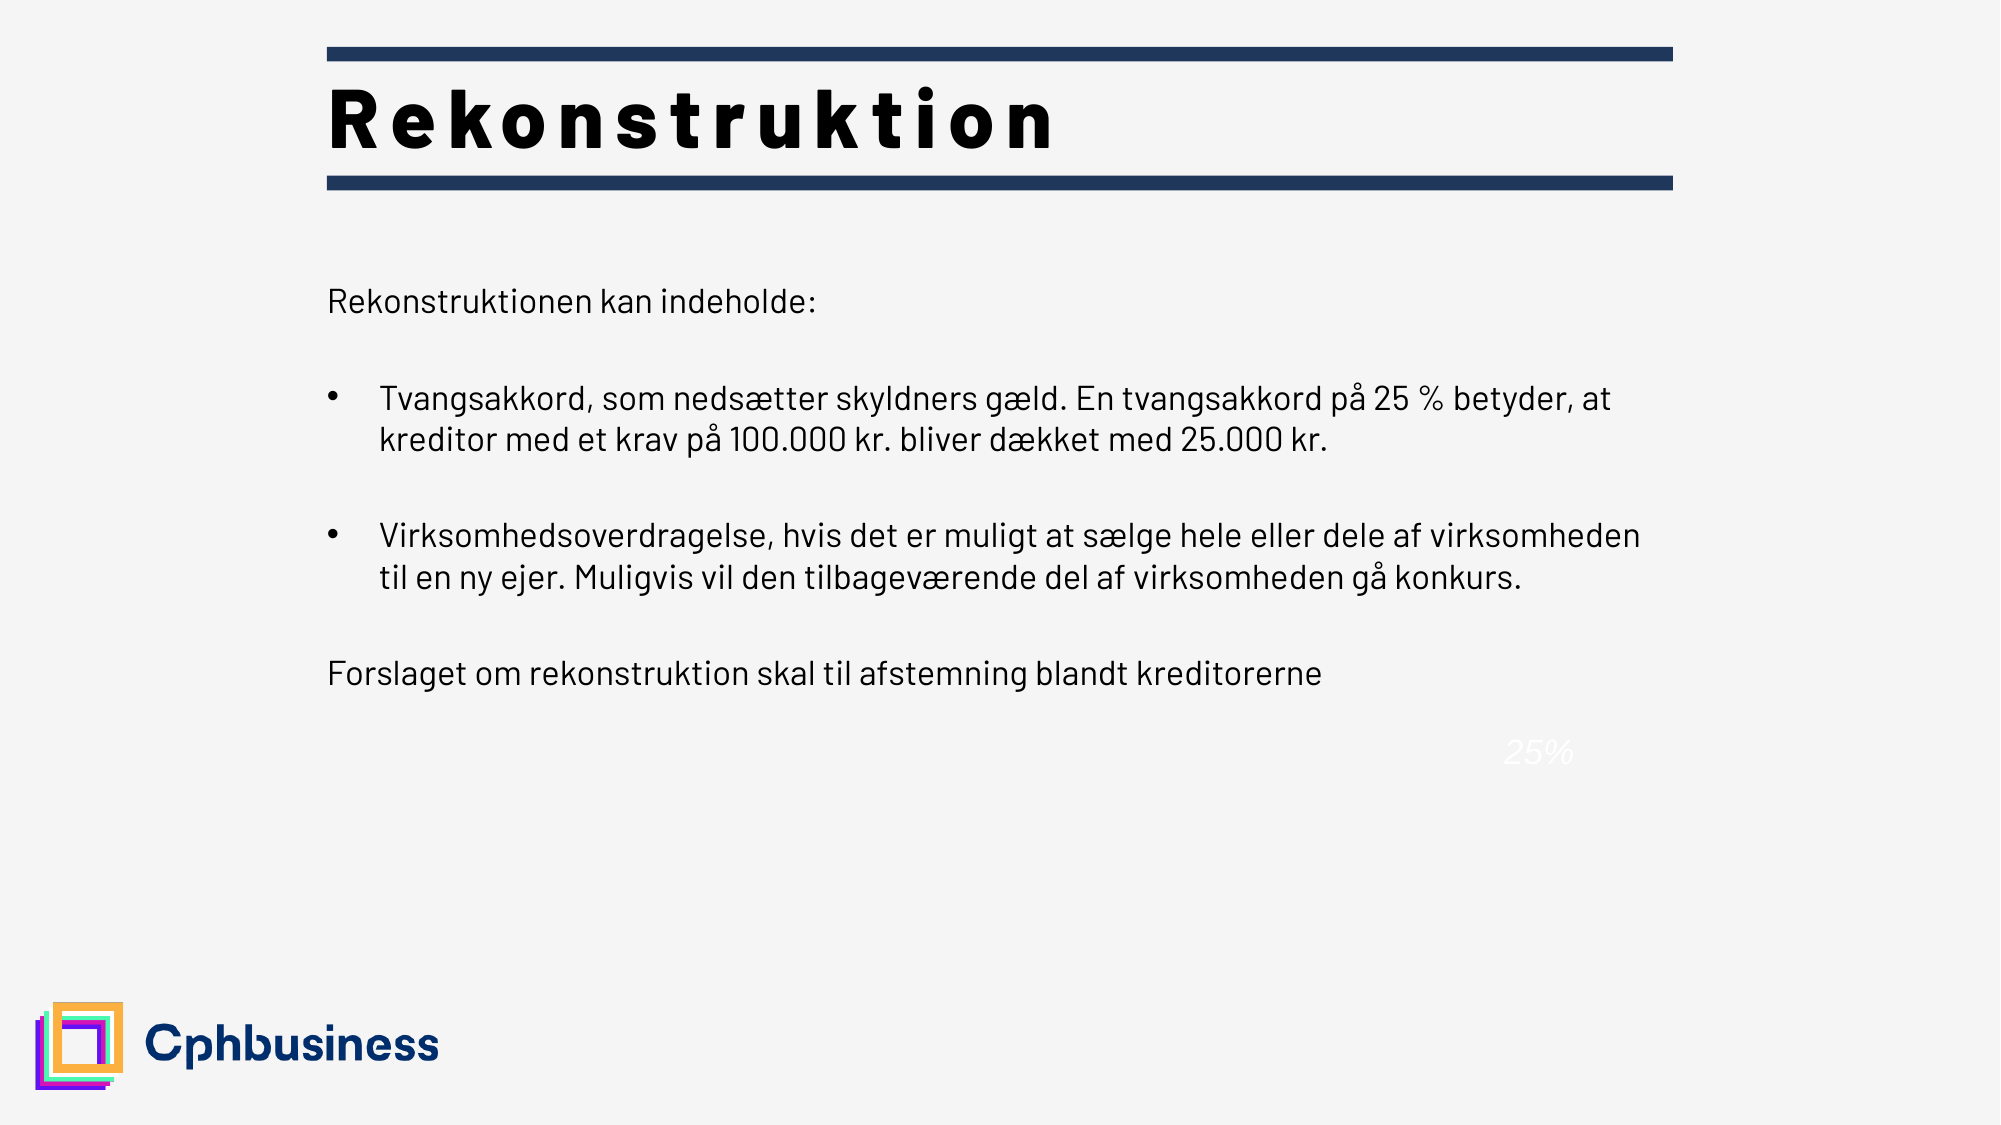

14

# Rekonstruktion

Rekonstruktionen kan indeholde:

Tvangsakkord, som nedsætter skyldners gæld. En tvangsakkord på 25 % betyder, at kreditor med et krav på 100.000 kr. bliver dækket med 25.000 kr.

Virksomhedsoverdragelse, hvis det er muligt at sælge hele eller dele af virksomheden til en ny ejer. Muligvis vil den tilbageværende del af virksomheden gå konkurs.

Forslaget om rekonstruktion skal til afstemning blandt kreditorerne
25%